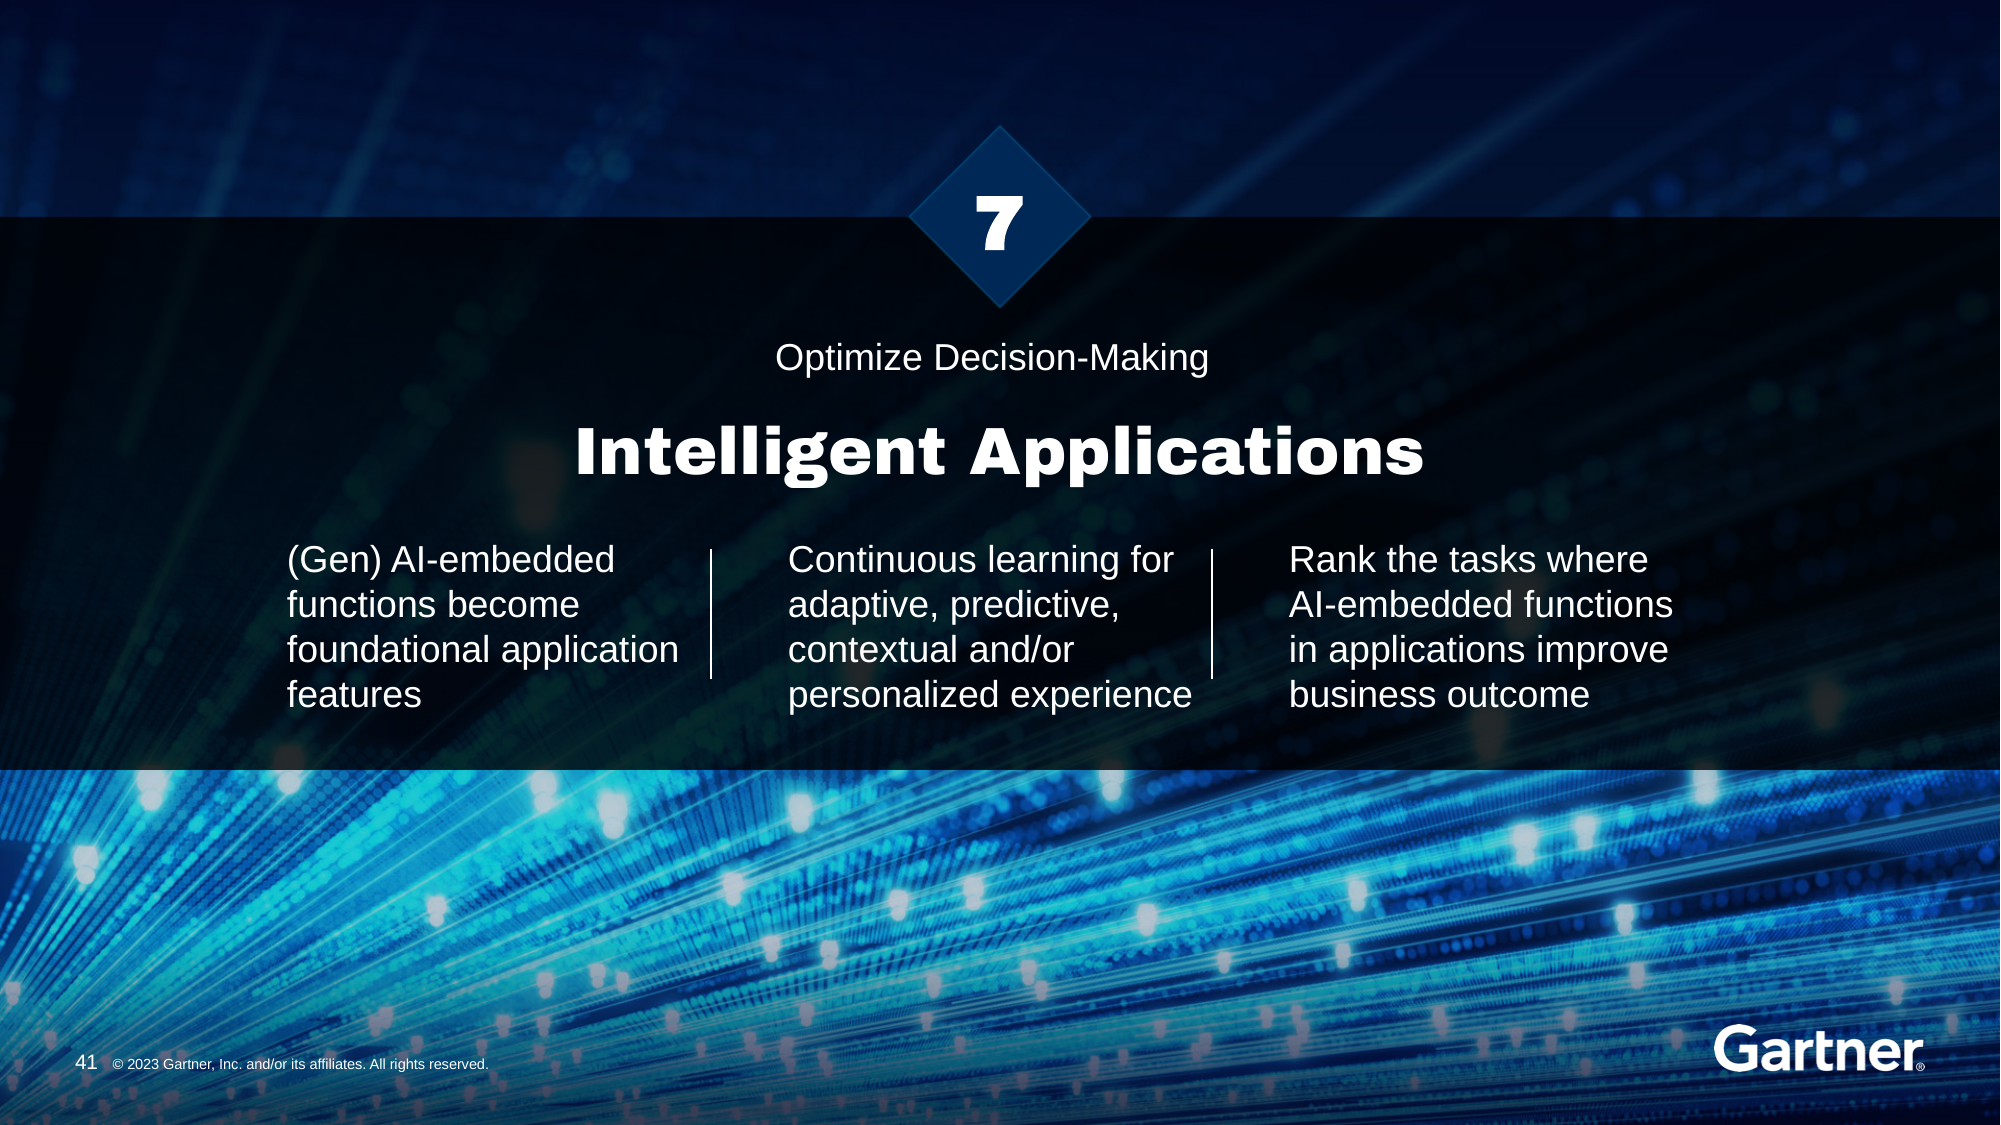

7

Optimize Decision-Making
Intelligent Applications
(Gen) AI-embedded functions become foundational application features
Continuous learning for adaptive, predictive, contextual and/or personalized experience

Rank the tasks where AI-embedded functions in applications improve business outcome